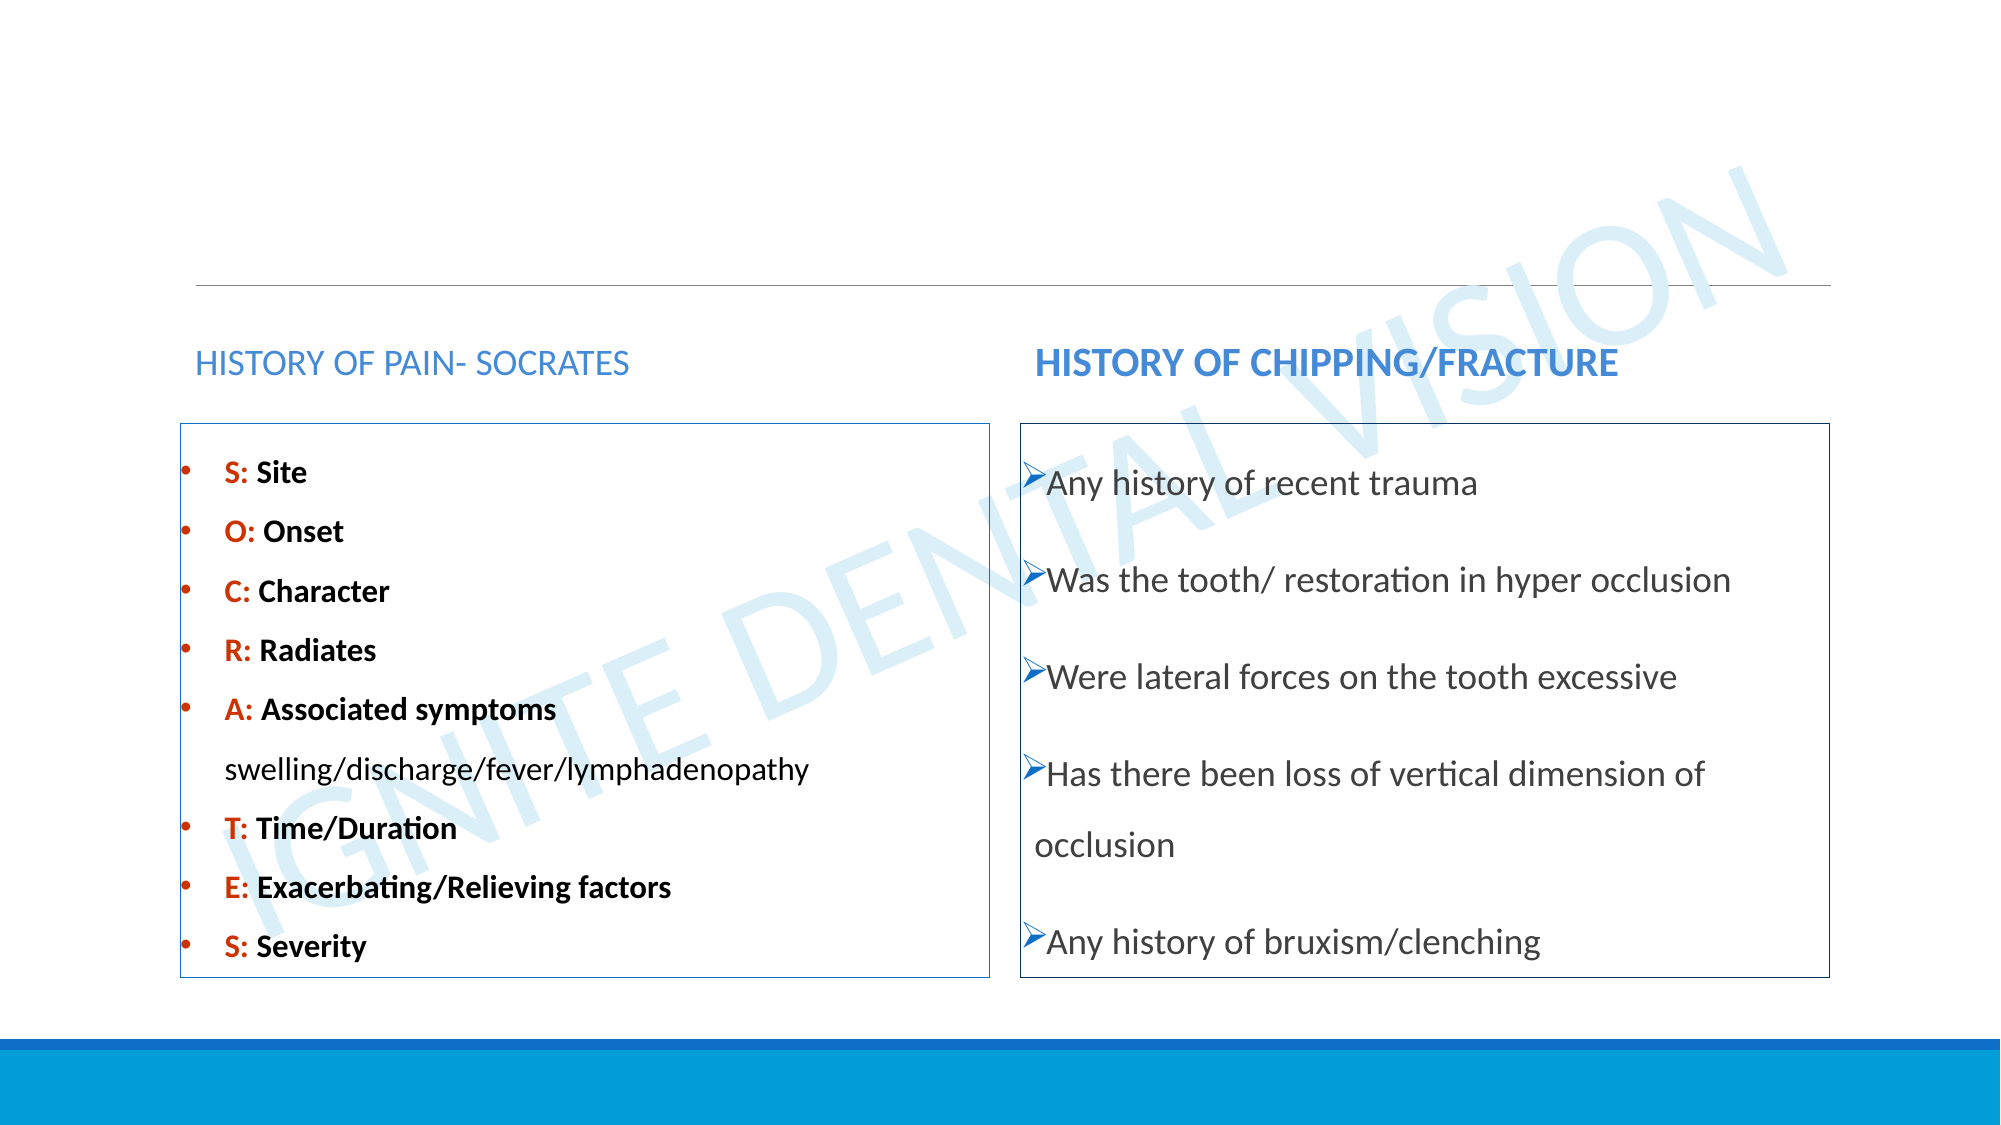

History of Chipping/Fracture
History of pain- SOCRATES
S: Site
O: Onset
C: Character
R: Radiates
A: Associated symptoms swelling/discharge/fever/lymphadenopathy
T: Time/Duration
E: Exacerbating/Relieving factors
S: Severity

Any history of recent trauma
Was the tooth/ restoration in hyper occlusion
Were lateral forces on the tooth excessive
Has there been loss of vertical dimension of occlusion
Any history of bruxism/clenching